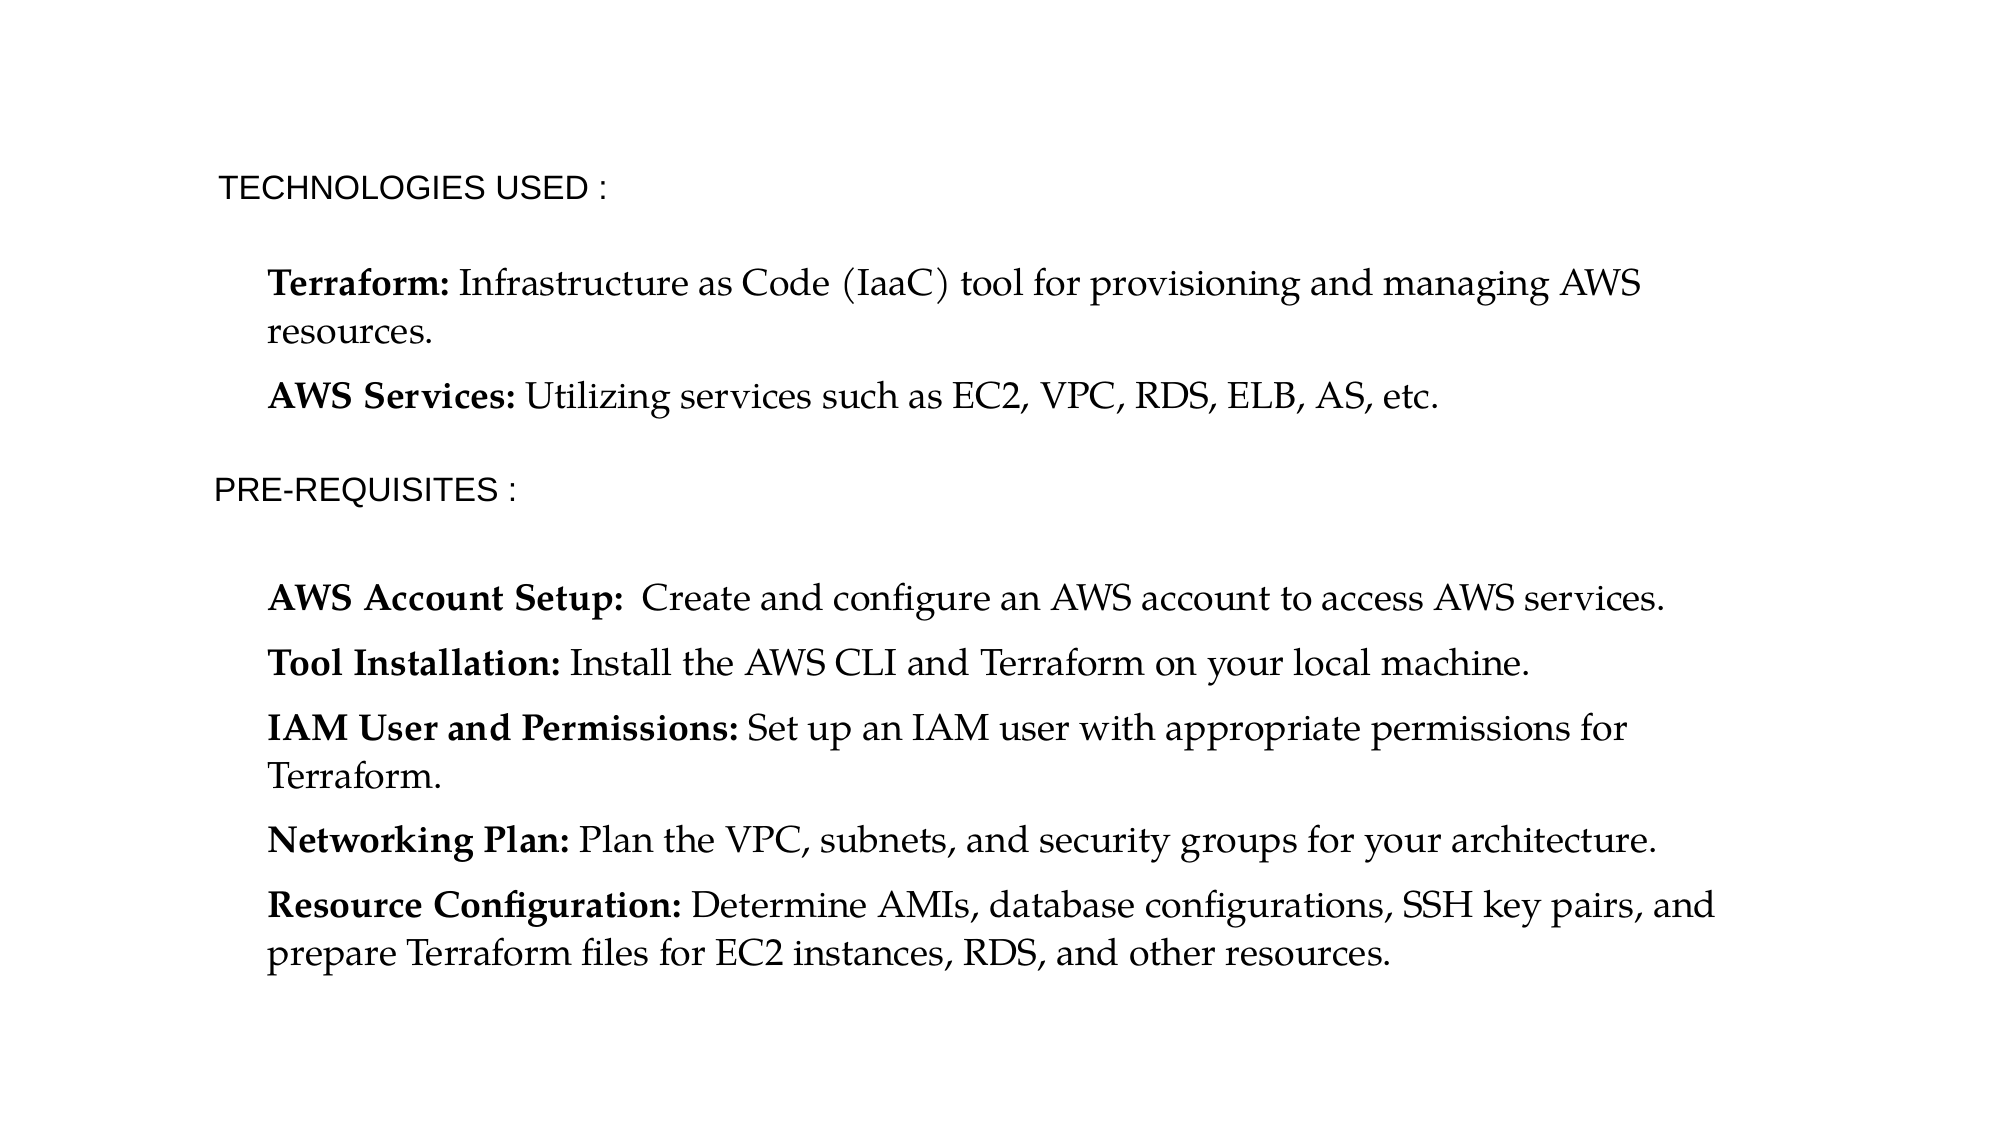

TECHNOLOGIES USED :
Terraform: Infrastructure as Code (IaaC) tool for provisioning and managing AWS resources.
AWS Services: Utilizing services such as EC2, VPC, RDS, ELB, AS, etc.
PRE-REQUISITES :
AWS Account Setup:  Create and configure an AWS account to access AWS services.
Tool Installation: Install the AWS CLI and Terraform on your local machine.
IAM User and Permissions: Set up an IAM user with appropriate permissions for Terraform.
Networking Plan: Plan the VPC, subnets, and security groups for your architecture.
Resource Configuration: Determine AMIs, database configurations, SSH key pairs, and prepare Terraform files for EC2 instances, RDS, and other resources.